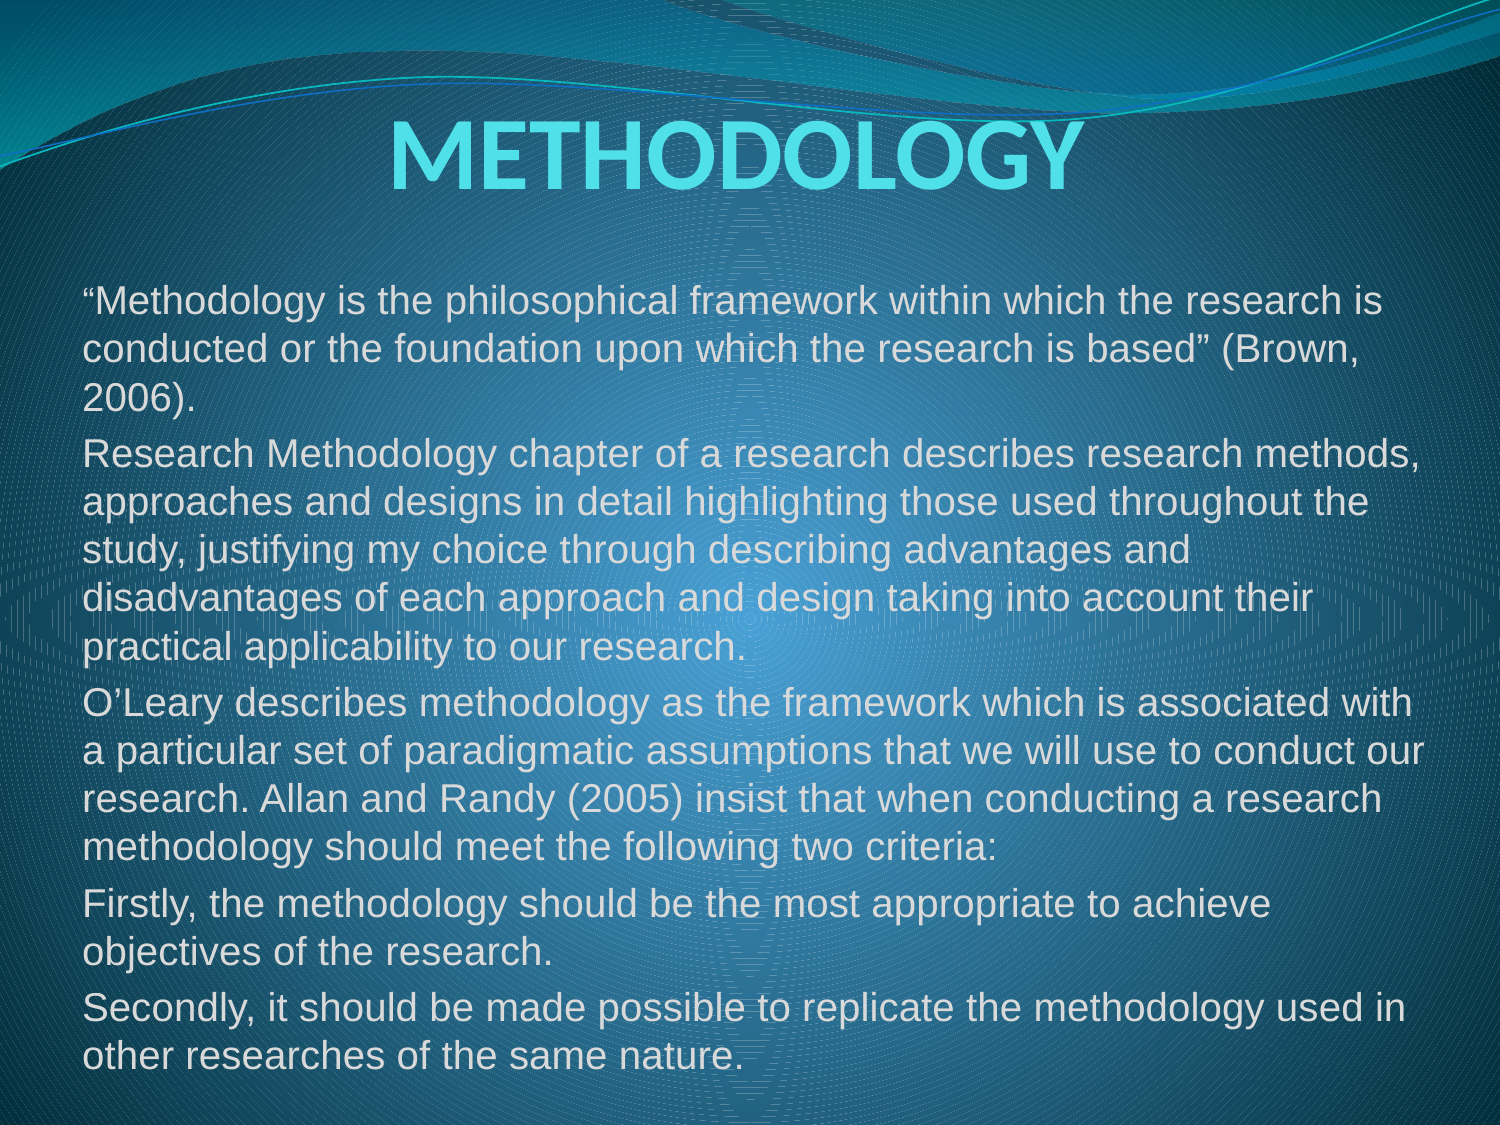

# METHODOLOGY
“Methodology is the philosophical framework within which the research is conducted or the foundation upon which the research is based” (Brown, 2006).
Research Methodology chapter of a research describes research methods, approaches and designs in detail highlighting those used throughout the study, justifying my choice through describing advantages and disadvantages of each approach and design taking into account their practical applicability to our research.
O’Leary describes methodology as the framework which is associated with a particular set of paradigmatic assumptions that we will use to conduct our research. Allan and Randy (2005) insist that when conducting a research methodology should meet the following two criteria:
Firstly, the methodology should be the most appropriate to achieve objectives of the research.
Secondly, it should be made possible to replicate the methodology used in other researches of the same nature.